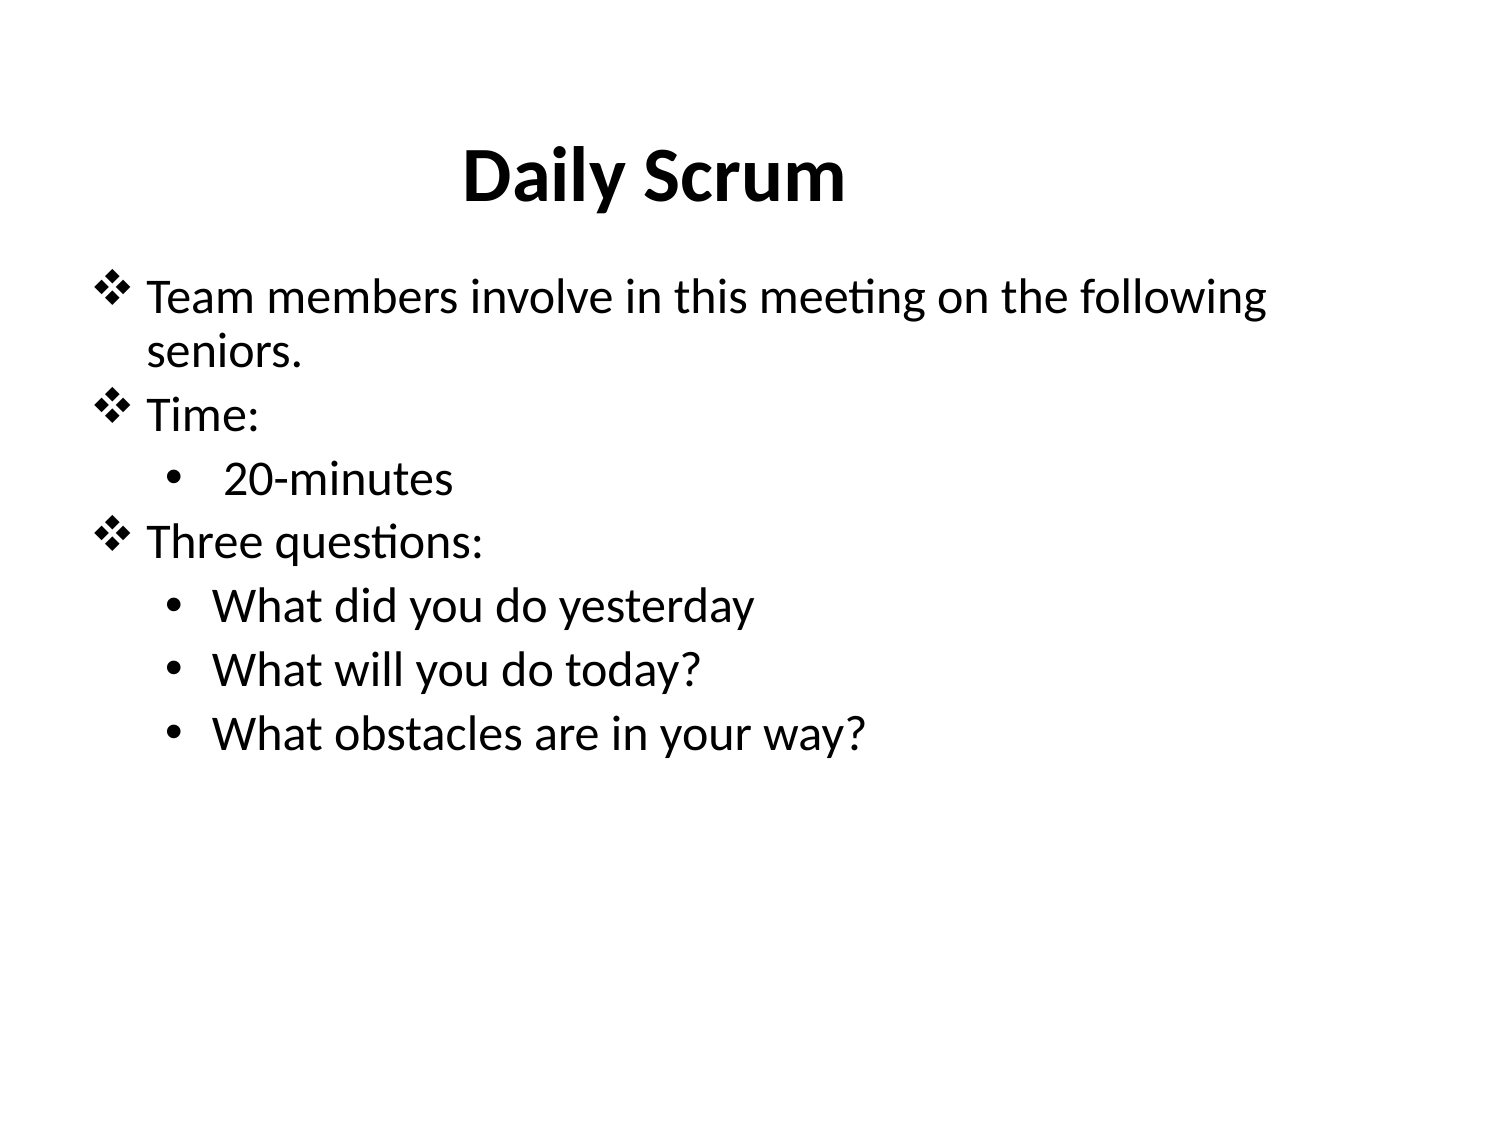

# Daily Scrum
Team members involve in this meeting on the following seniors.
Time:
 20-minutes
Three questions:
What did you do yesterday
What will you do today?
What obstacles are in your way?